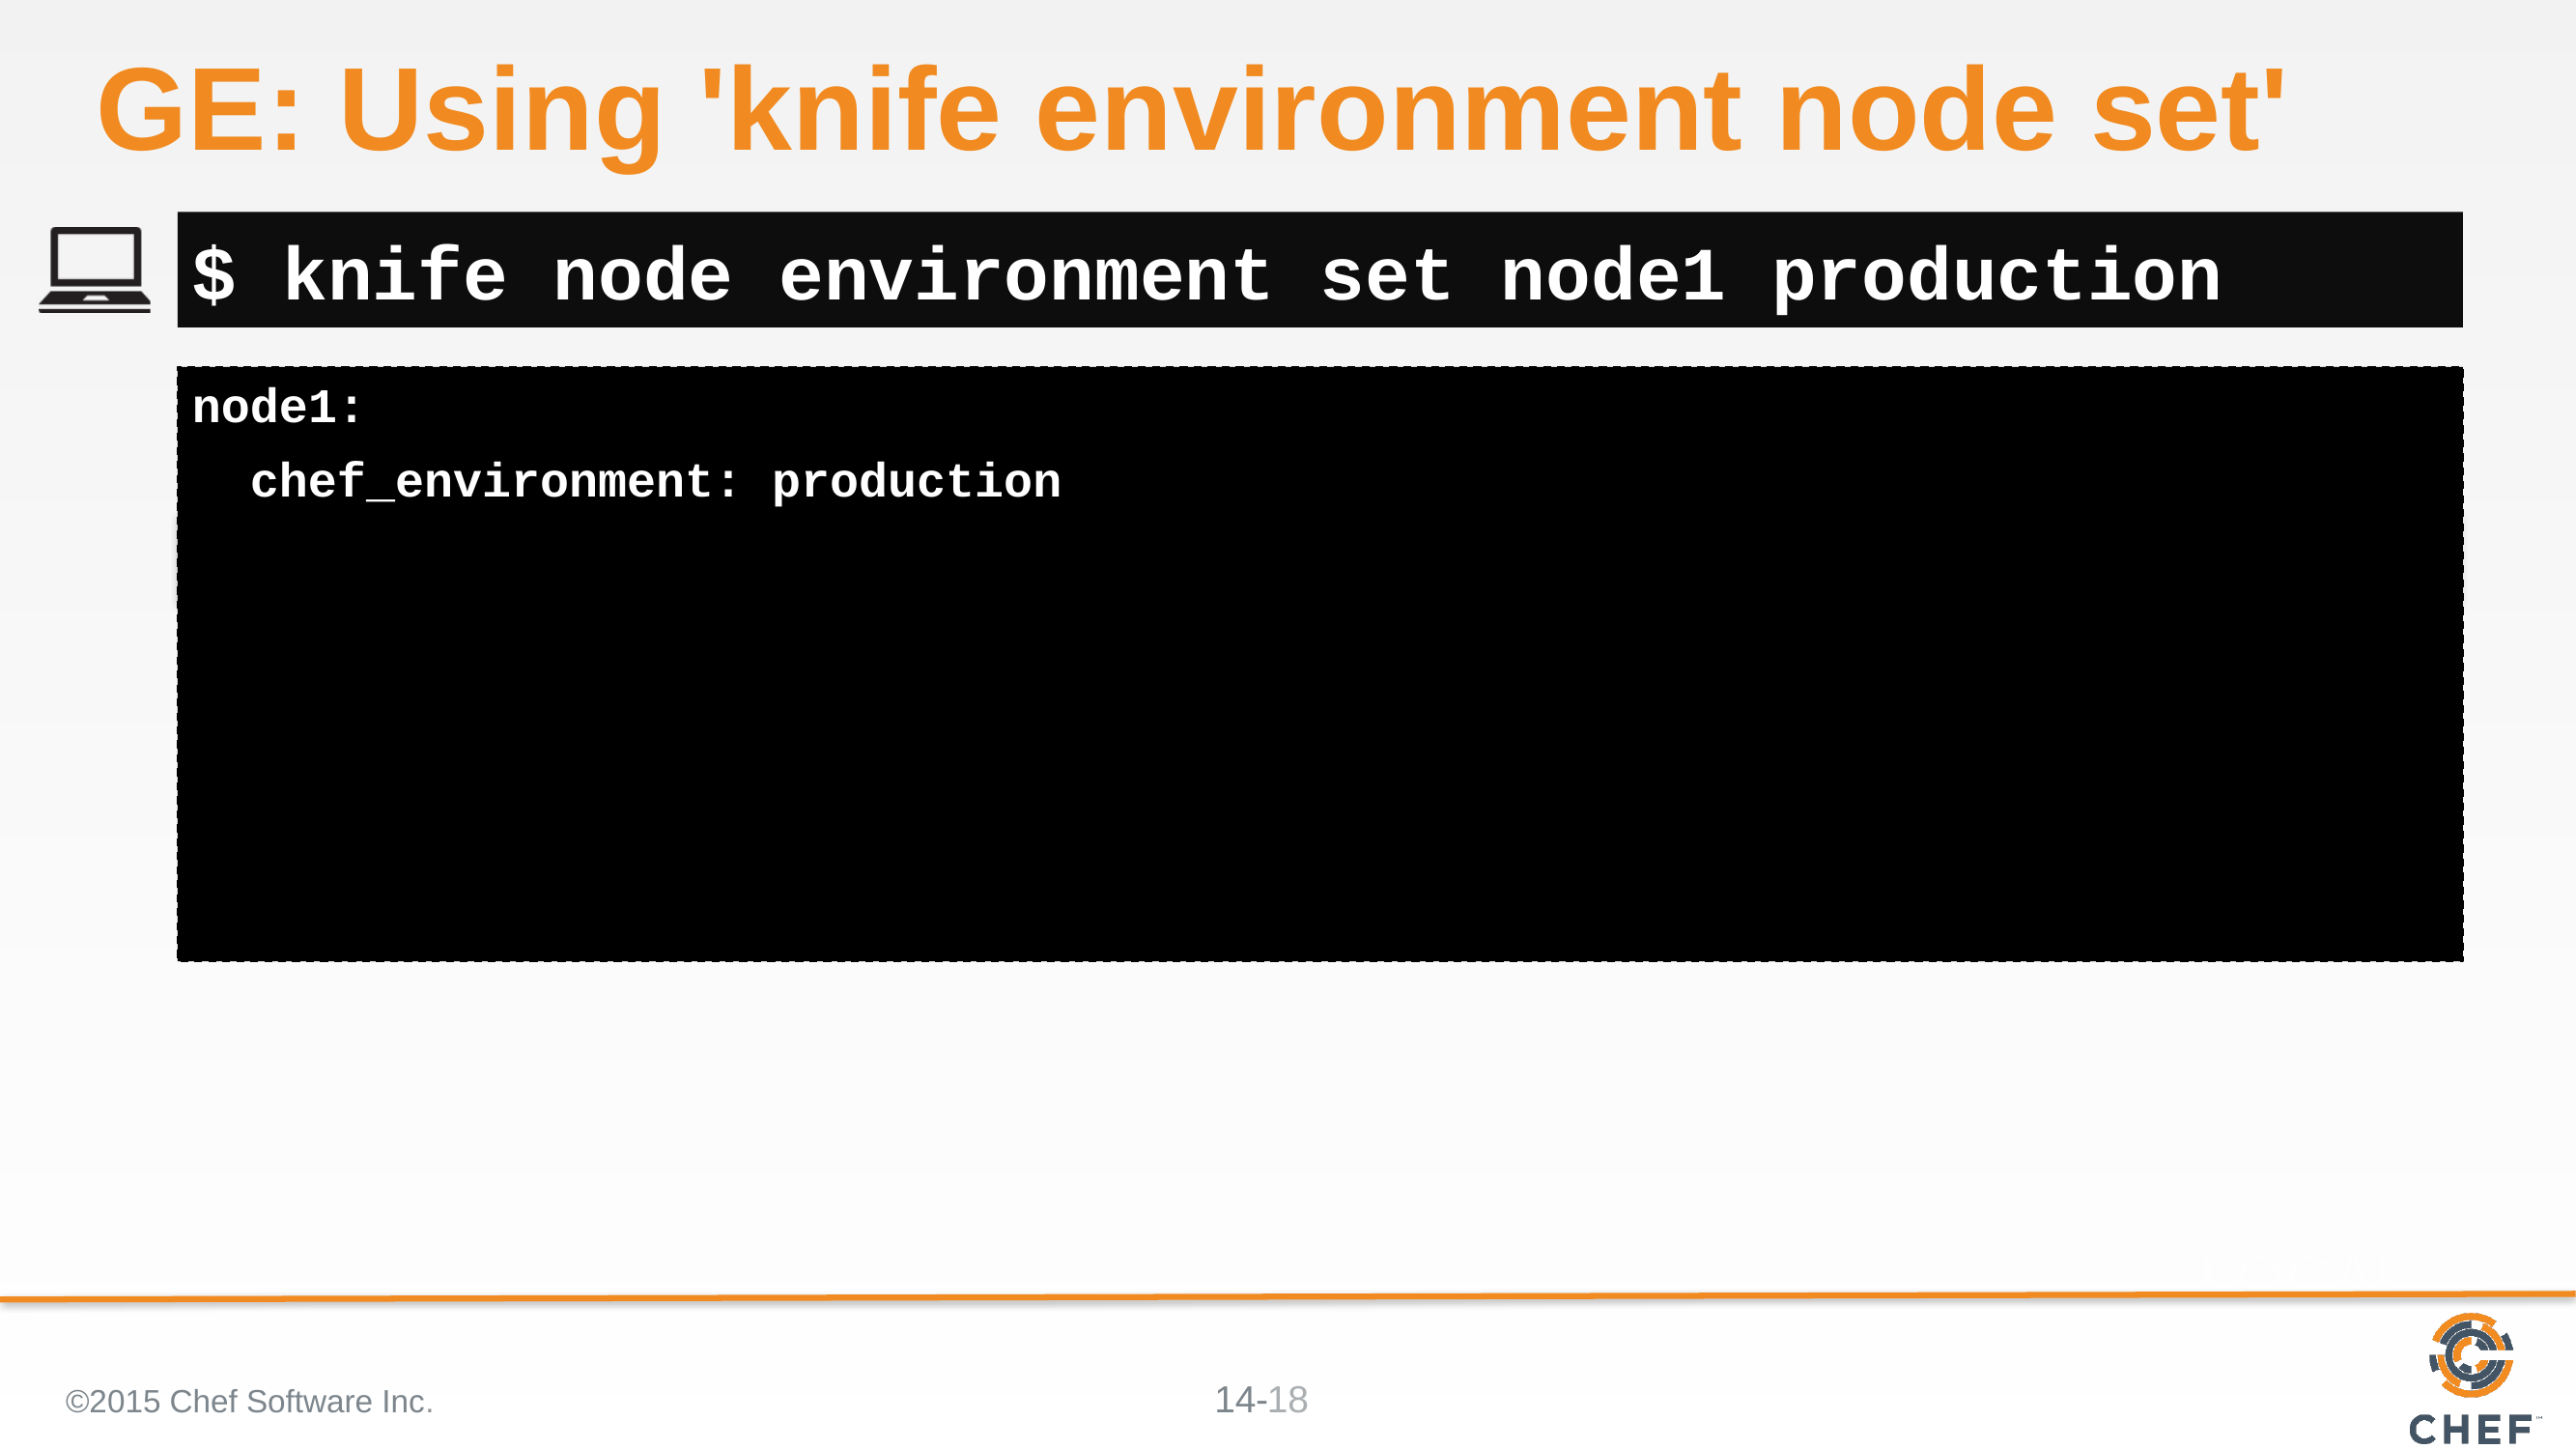

# GE: Using 'knife environment node set'
$ knife node environment set node1 production
node1:
  chef_environment: production
©2015 Chef Software Inc.
18